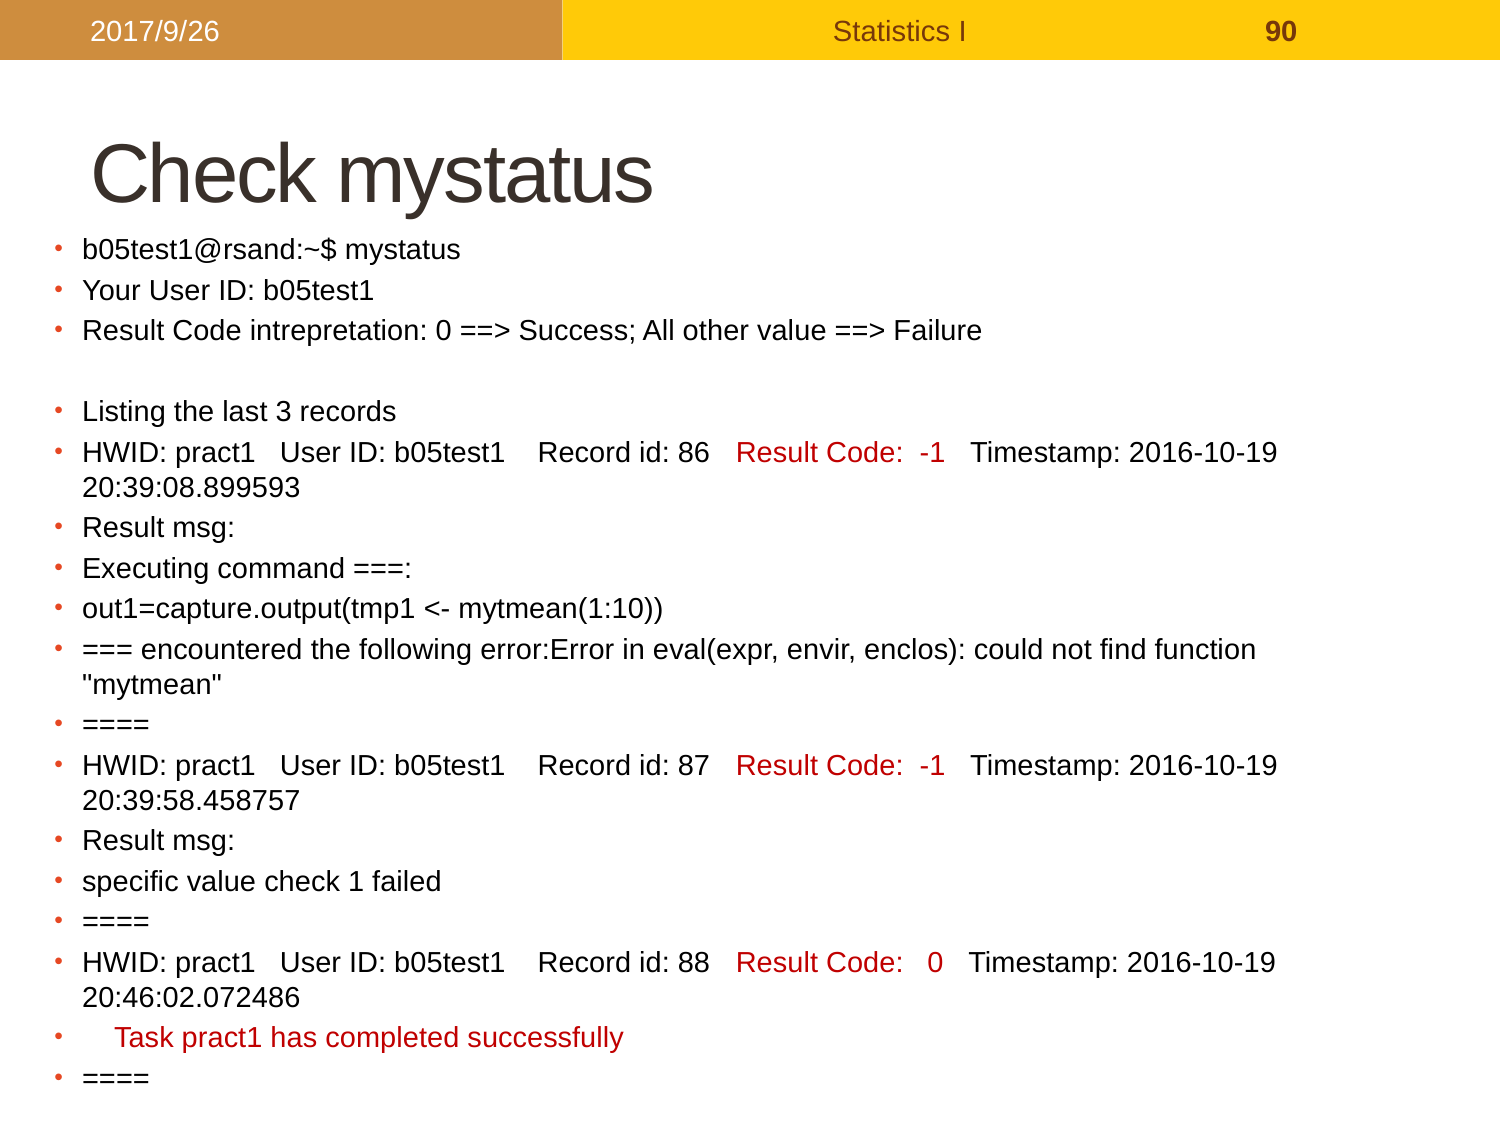

2017/9/26
Statistics I
90
# Check mystatus
b05test1@rsand:~$ mystatus
Your User ID: b05test1
Result Code intrepretation: 0 ==> Success; All other value ==> Failure

Listing the last 3 records
HWID: pract1   User ID: b05test1    Record id: 86   Result Code:  -1   Timestamp: 2016-10-19 20:39:08.899593
Result msg:
Executing command ===:
out1=capture.output(tmp1 <- mytmean(1:10))
=== encountered the following error:Error in eval(expr, envir, enclos): could not find function "mytmean"
====
HWID: pract1   User ID: b05test1    Record id: 87   Result Code:  -1   Timestamp: 2016-10-19 20:39:58.458757
Result msg:
specific value check 1 failed
====
HWID: pract1   User ID: b05test1    Record id: 88   Result Code:   0   Timestamp: 2016-10-19 20:46:02.072486
    Task pract1 has completed successfully
====